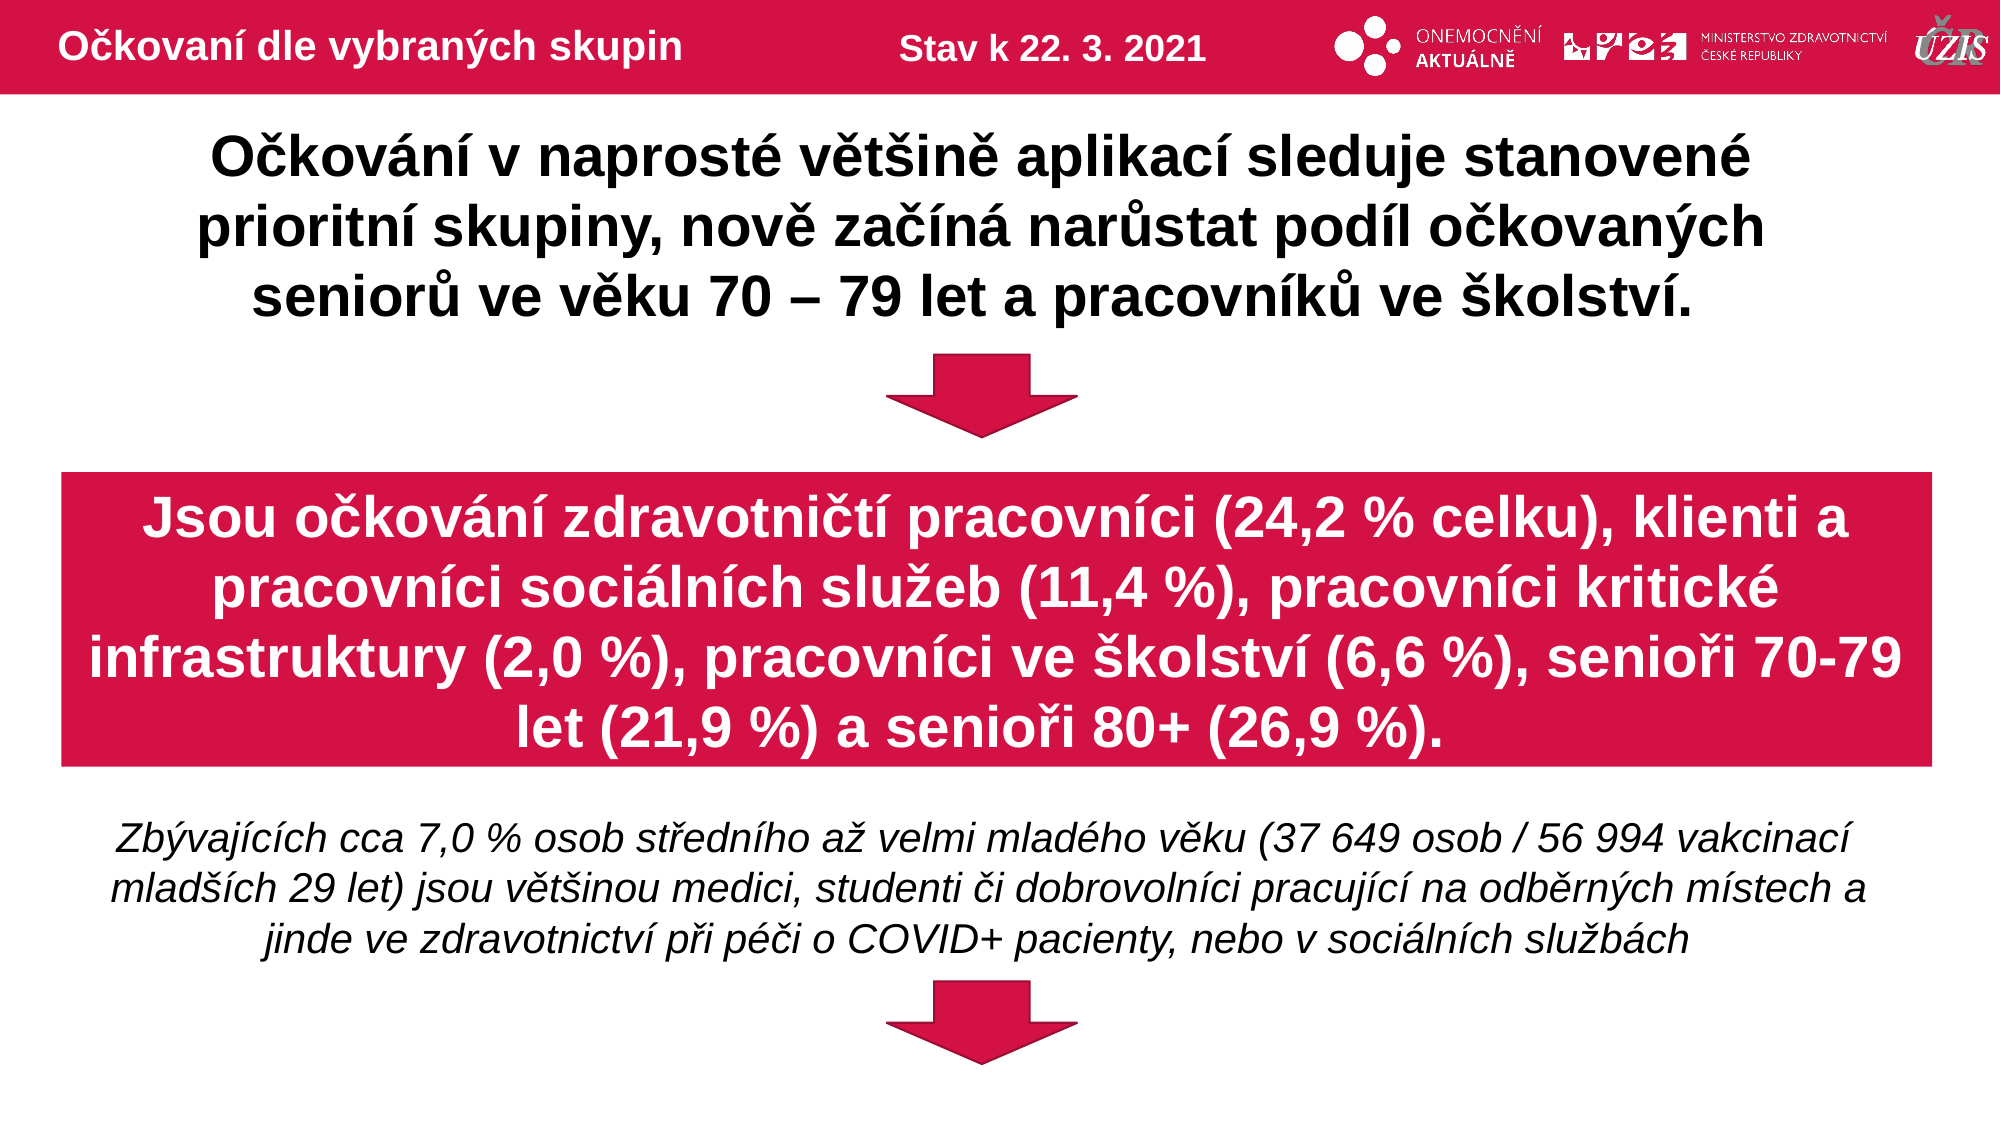

# Očkovaní dle vybraných skupin
Stav k 22. 3. 2021
Očkování v naprosté většině aplikací sleduje stanovené prioritní skupiny, nově začíná narůstat podíl očkovaných seniorů ve věku 70 – 79 let a pracovníků ve školství.

Jsou očkování zdravotničtí pracovníci (24,2 % celku), klienti a pracovníci sociálních služeb (11,4 %), pracovníci kritické infrastruktury (2,0 %), pracovníci ve školství (6,6 %), senioři 70-79 let (21,9 %) a senioři 80+ (26,9 %).
Zbývajících cca 7,0 % osob středního až velmi mladého věku (37 649 osob / 56 994 vakcinací  mladších 29 let) jsou většinou medici, studenti či dobrovolníci pracující na odběrných místech a jinde ve zdravotnictví při péči o COVID+ pacienty, nebo v sociálních službách